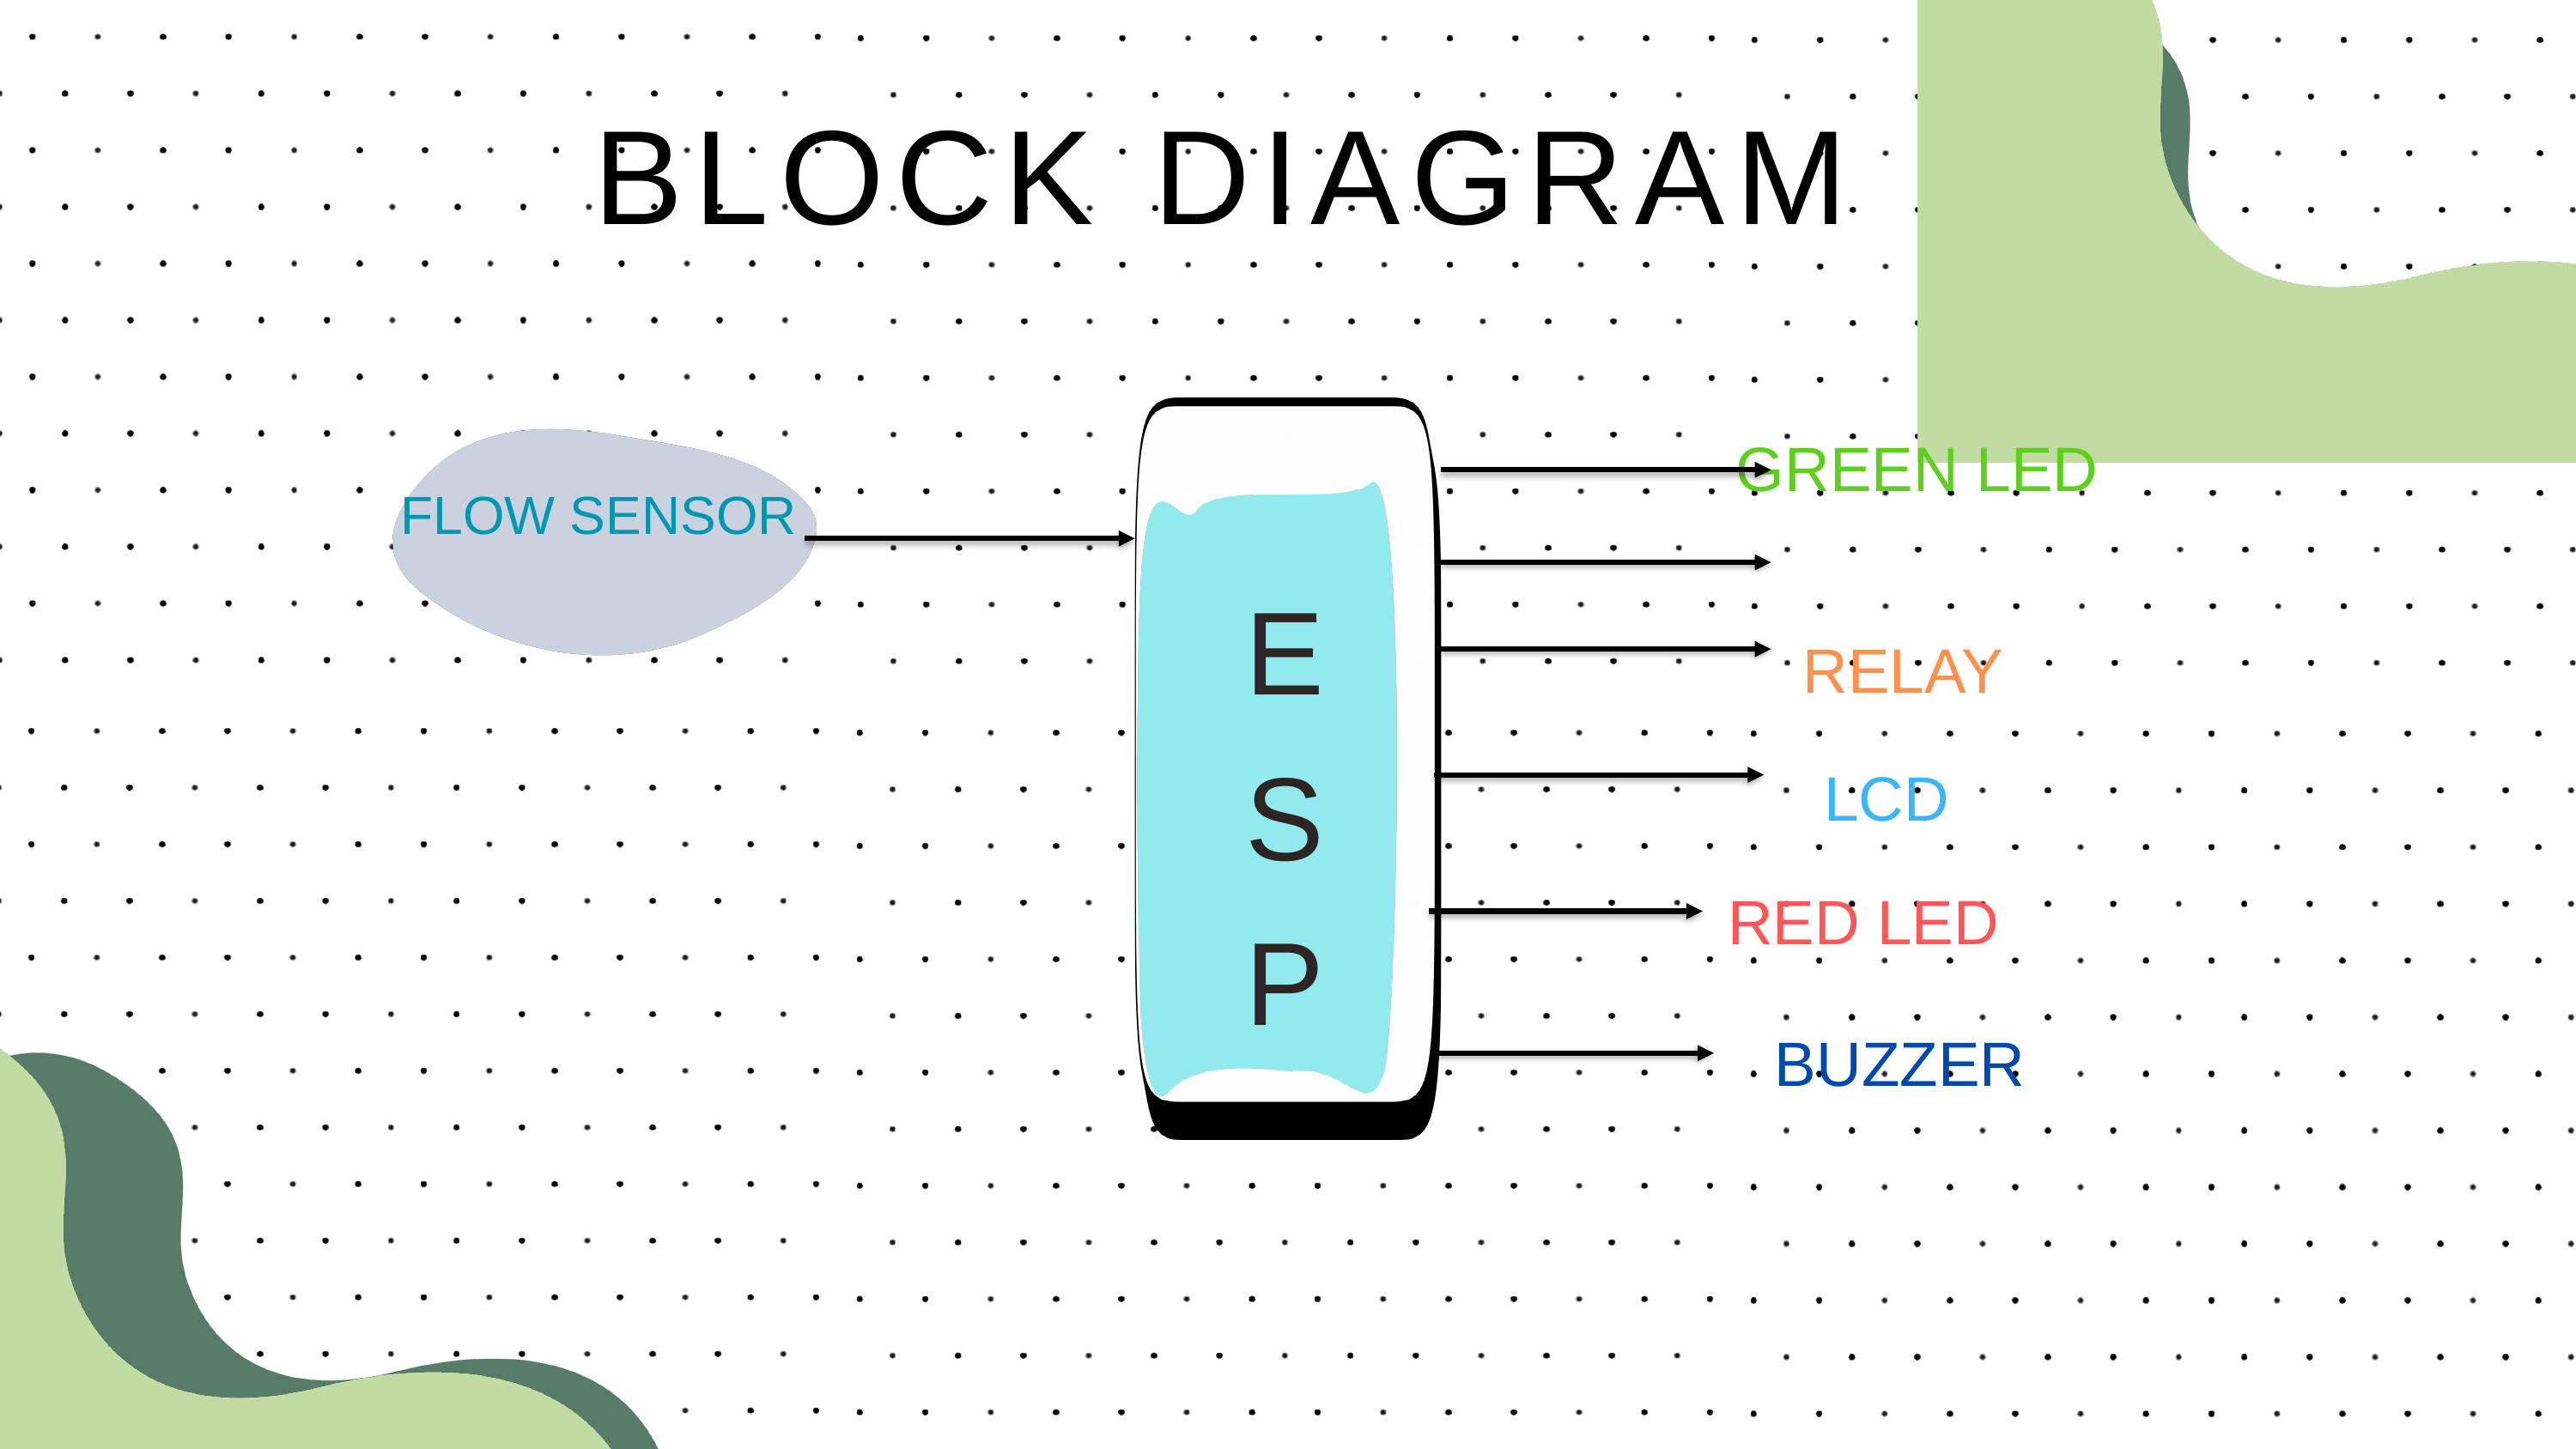

BLOCK DIAGRAM
GREEN LED

FLOW SENSOR

 E
S
P

RELAY

LCD

RED LED

BUZZER